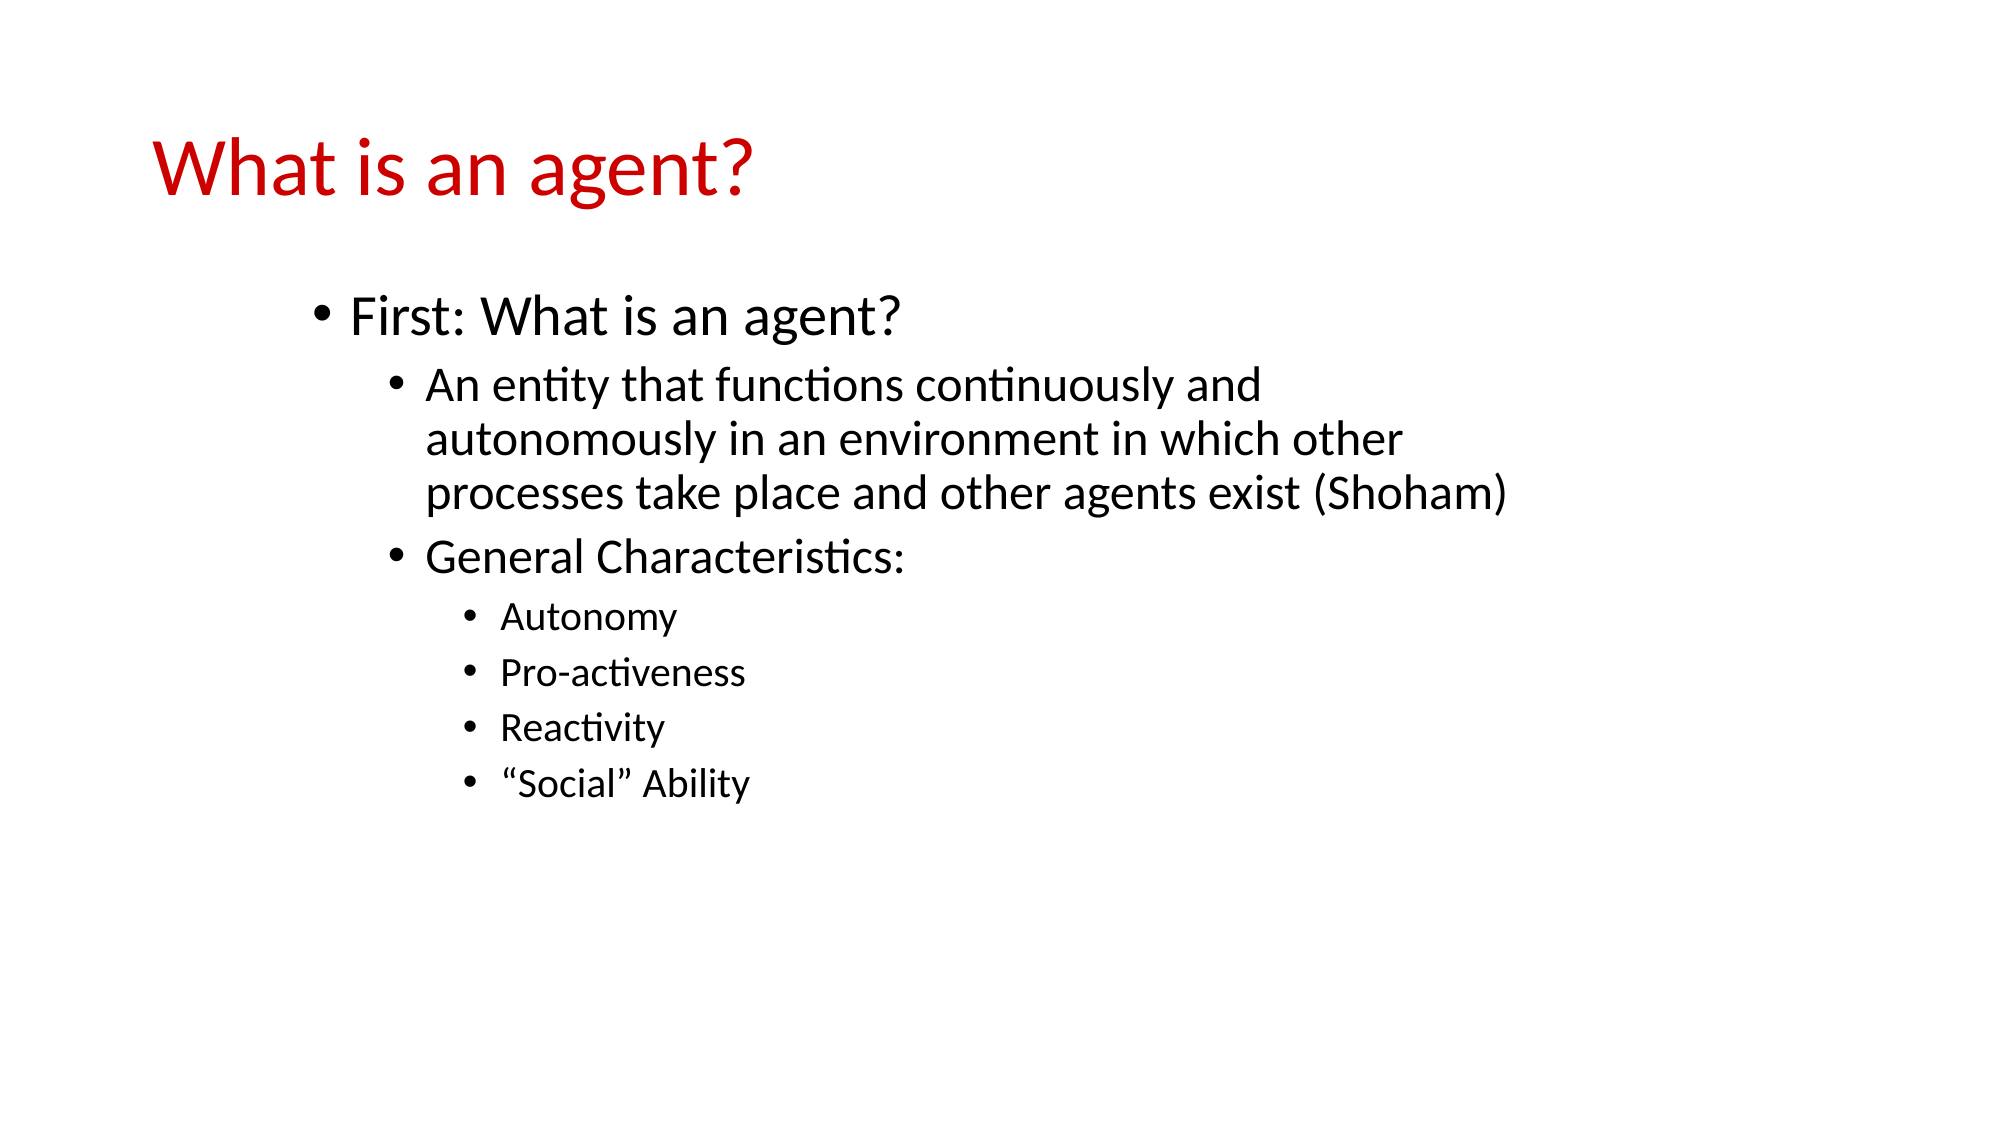

# What is an agent?
First: What is an agent?
An entity that functions continuously and autonomously in an environment in which other processes take place and other agents exist (Shoham)
General Characteristics:
Autonomy
Pro-activeness
Reactivity
“Social” Ability